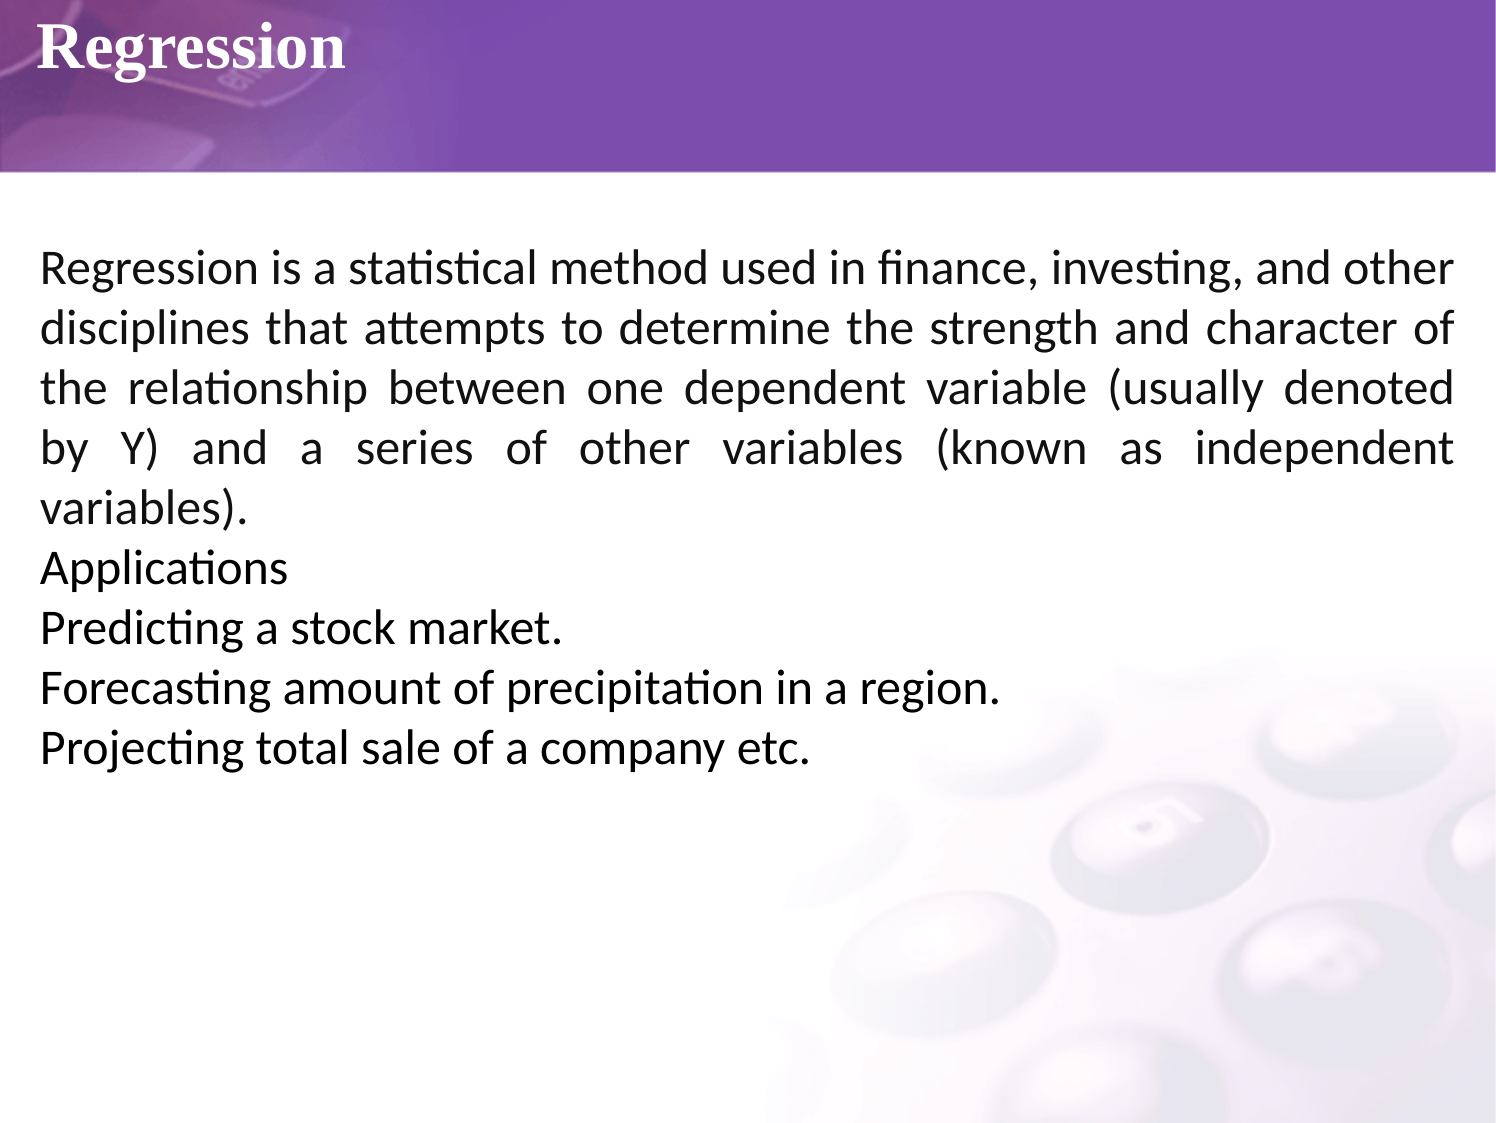

# Regression
Regression is a statistical method used in finance, investing, and other disciplines that attempts to determine the strength and character of the relationship between one dependent variable (usually denoted by Y) and a series of other variables (known as independent variables).
Applications
Predicting a stock market.
Forecasting amount of precipitation in a region.
Projecting total sale of a company etc.